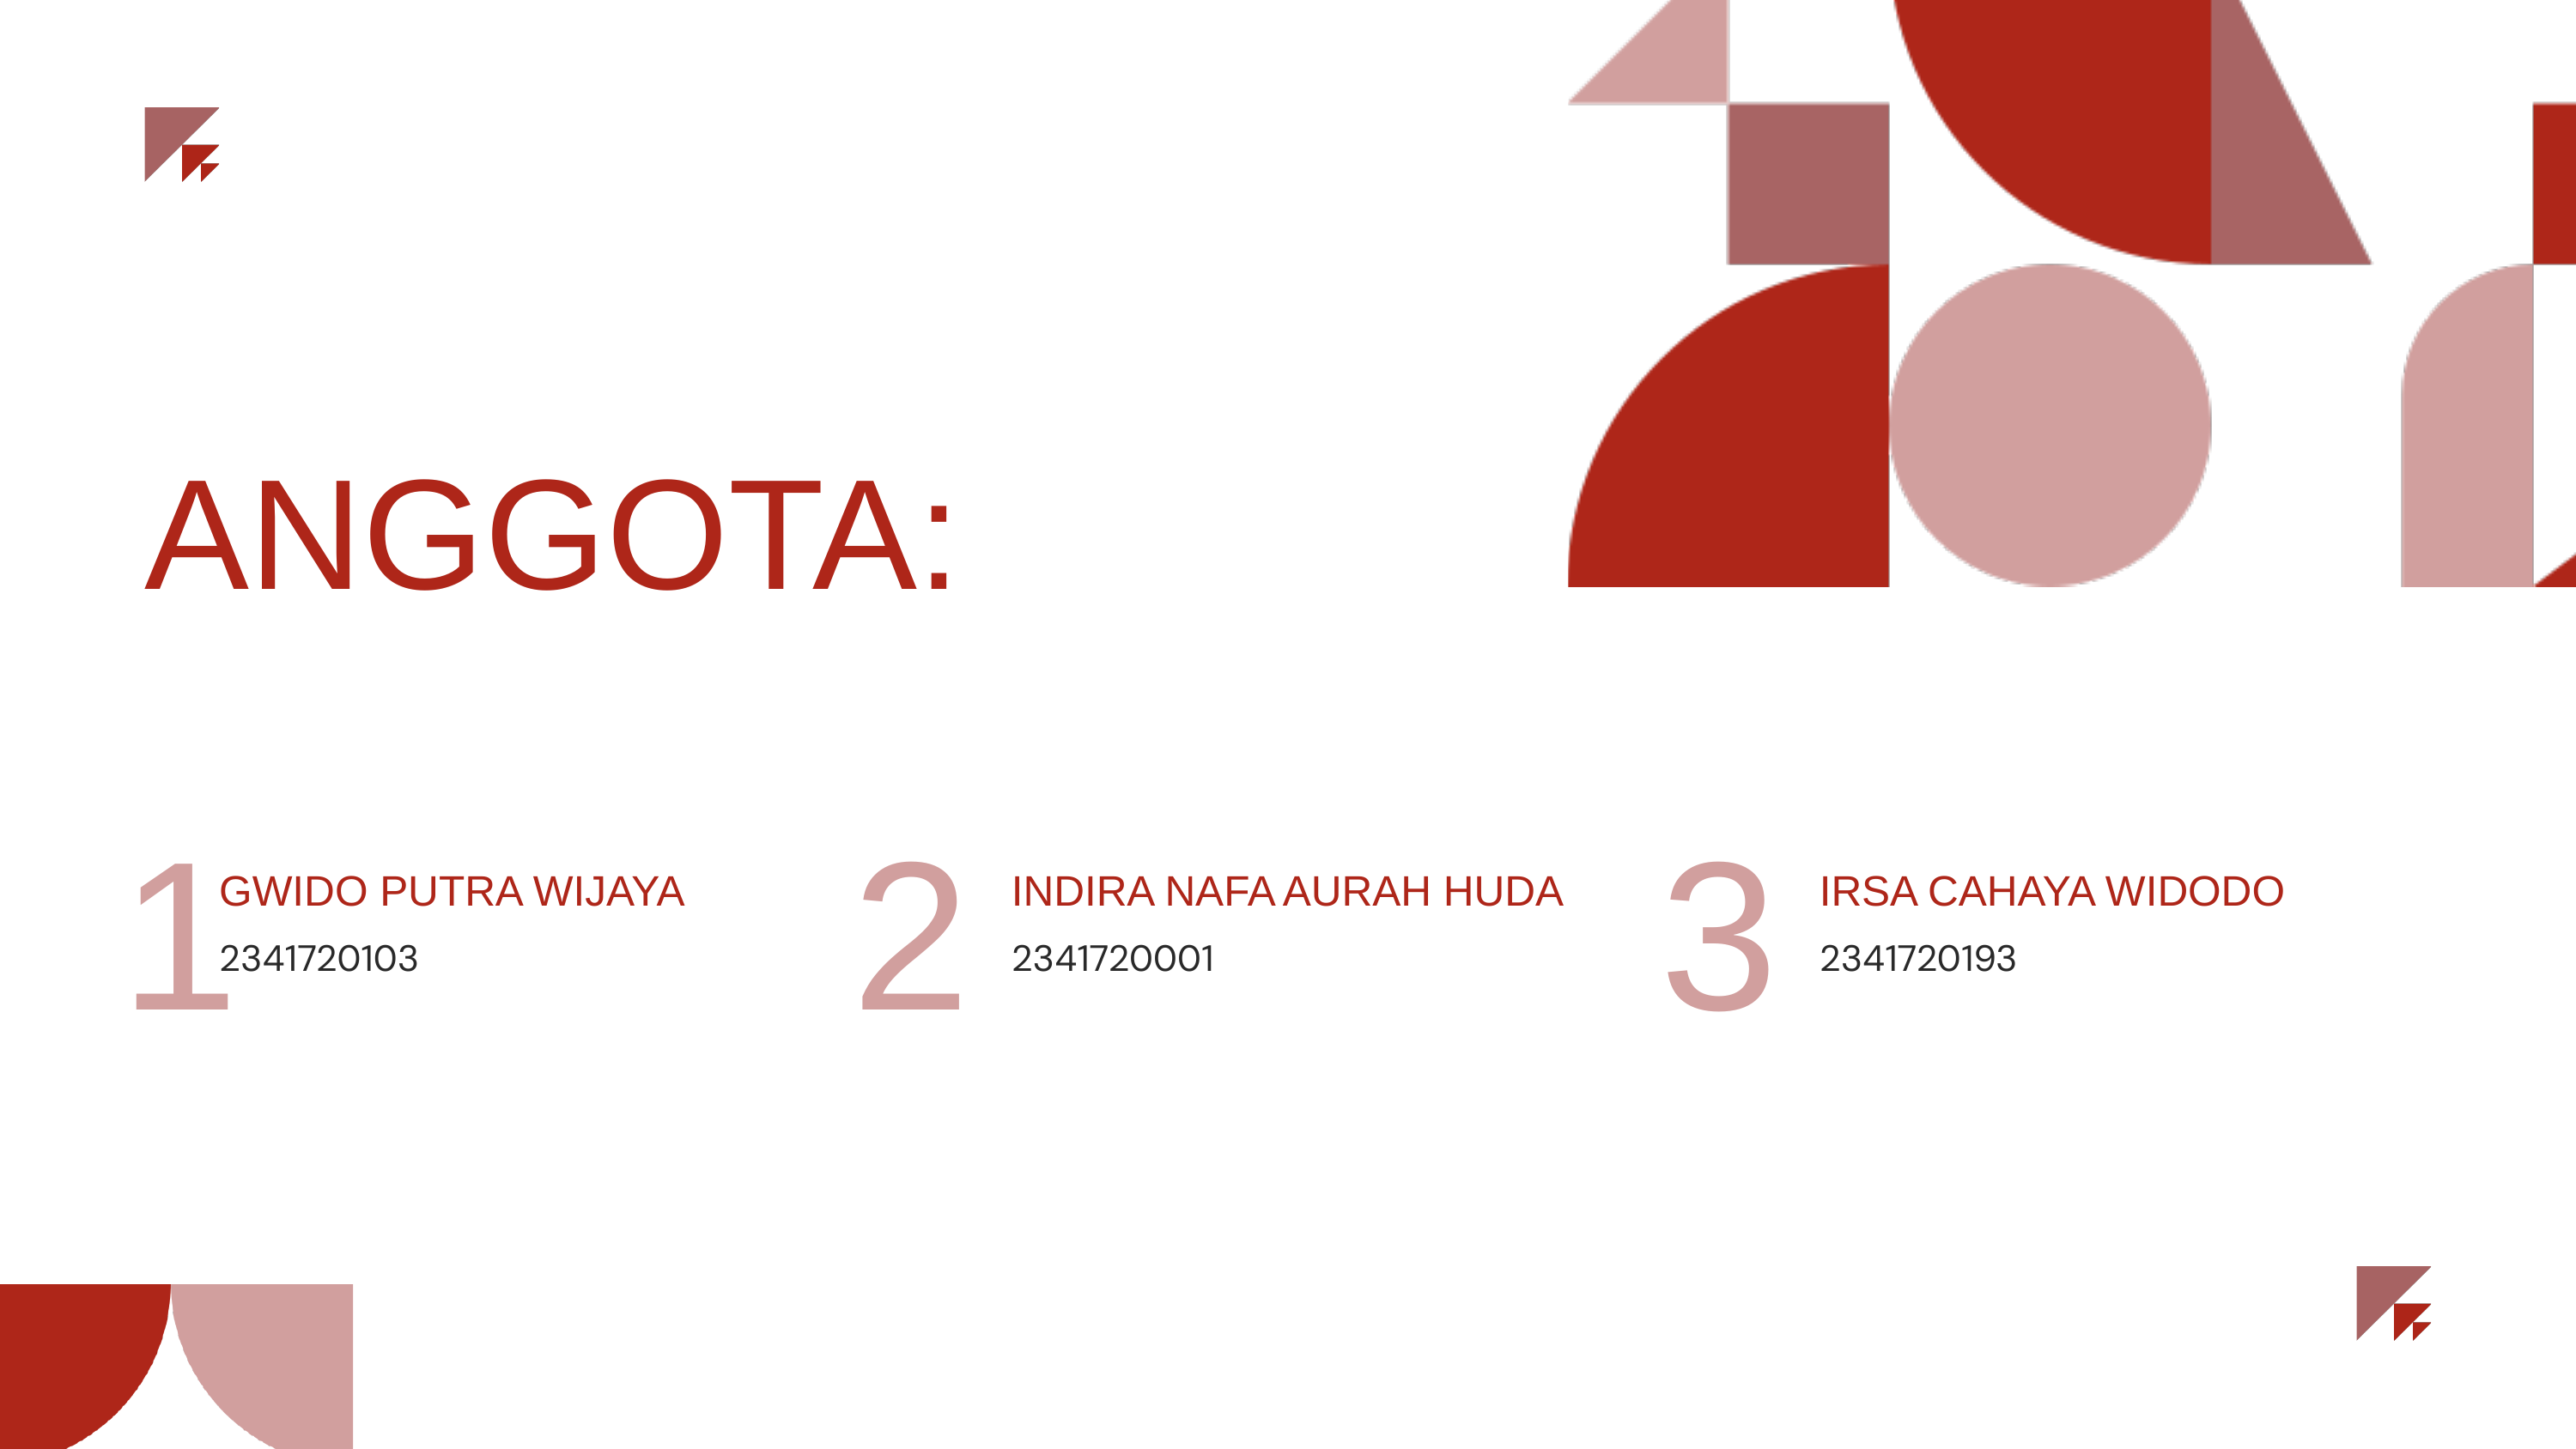

ANGGOTA:
1
2
3
GWIDO PUTRA WIJAYA
INDIRA NAFA AURAH HUDA
IRSA CAHAYA WIDODO
2341720103
2341720001
2341720193